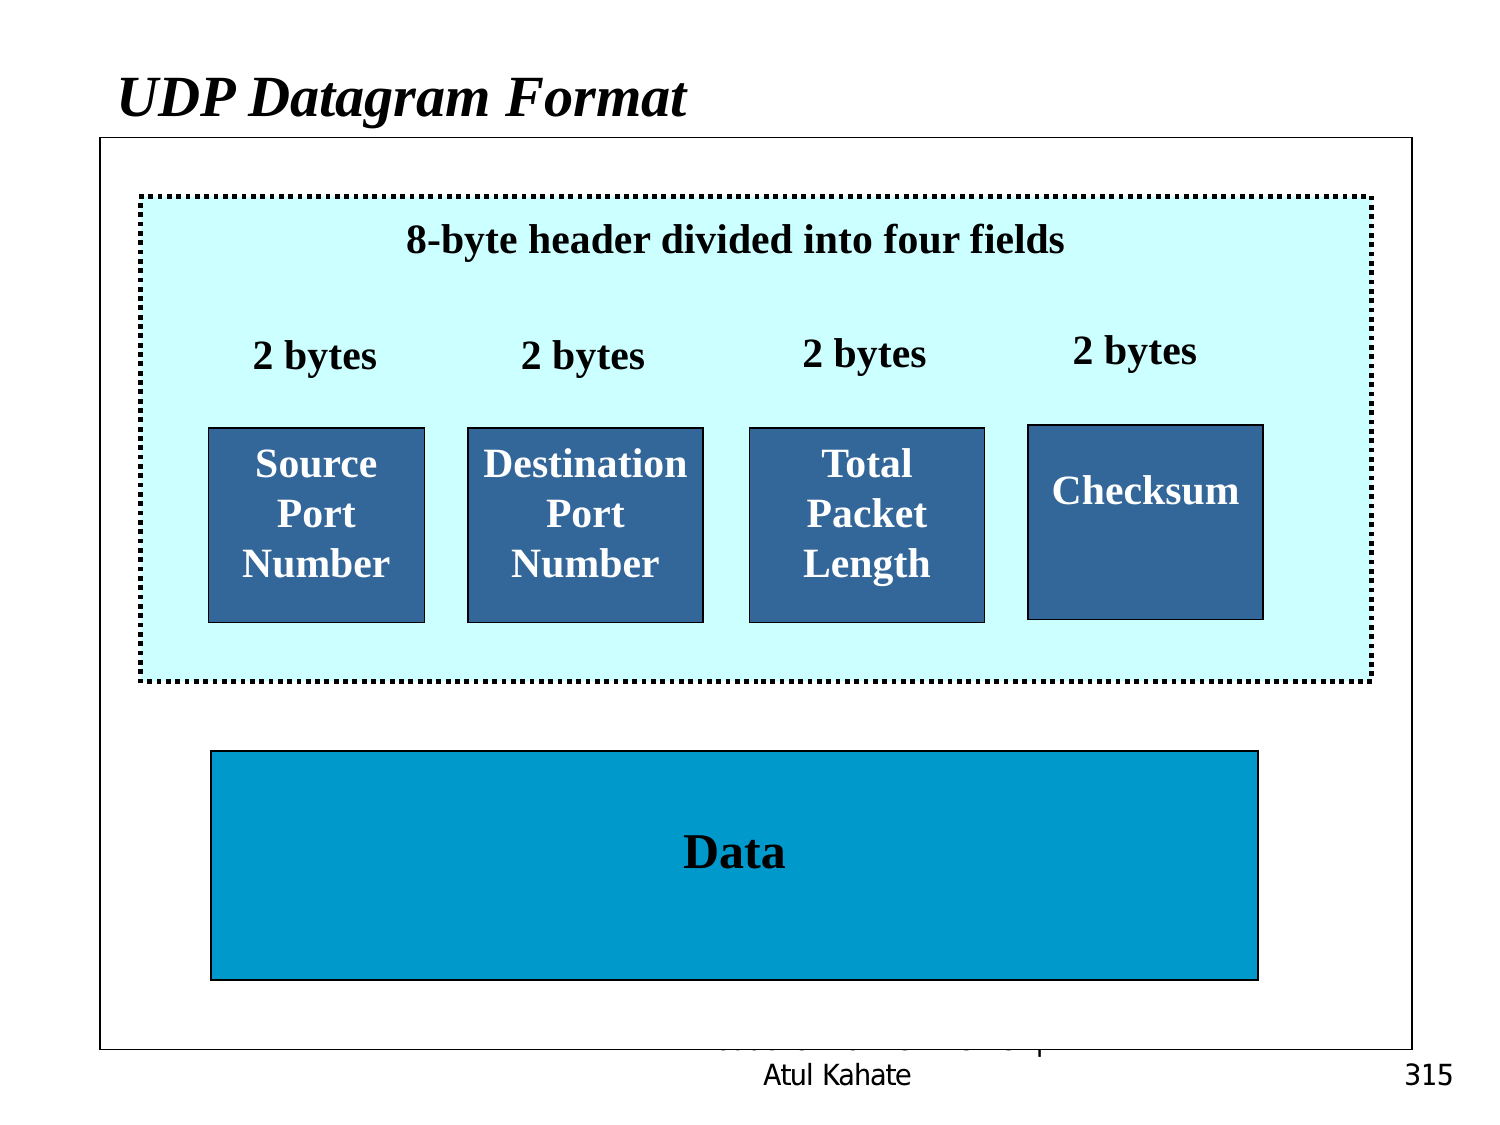

UDP Datagram Format

8-byte header divided into four fields
2 bytes
2 bytes
2 bytes
2 bytes

Checksum
Source Port Number
Destination Port Number
Total Packet Length

Data

An introduction to the Internet | Atul Kahate
315